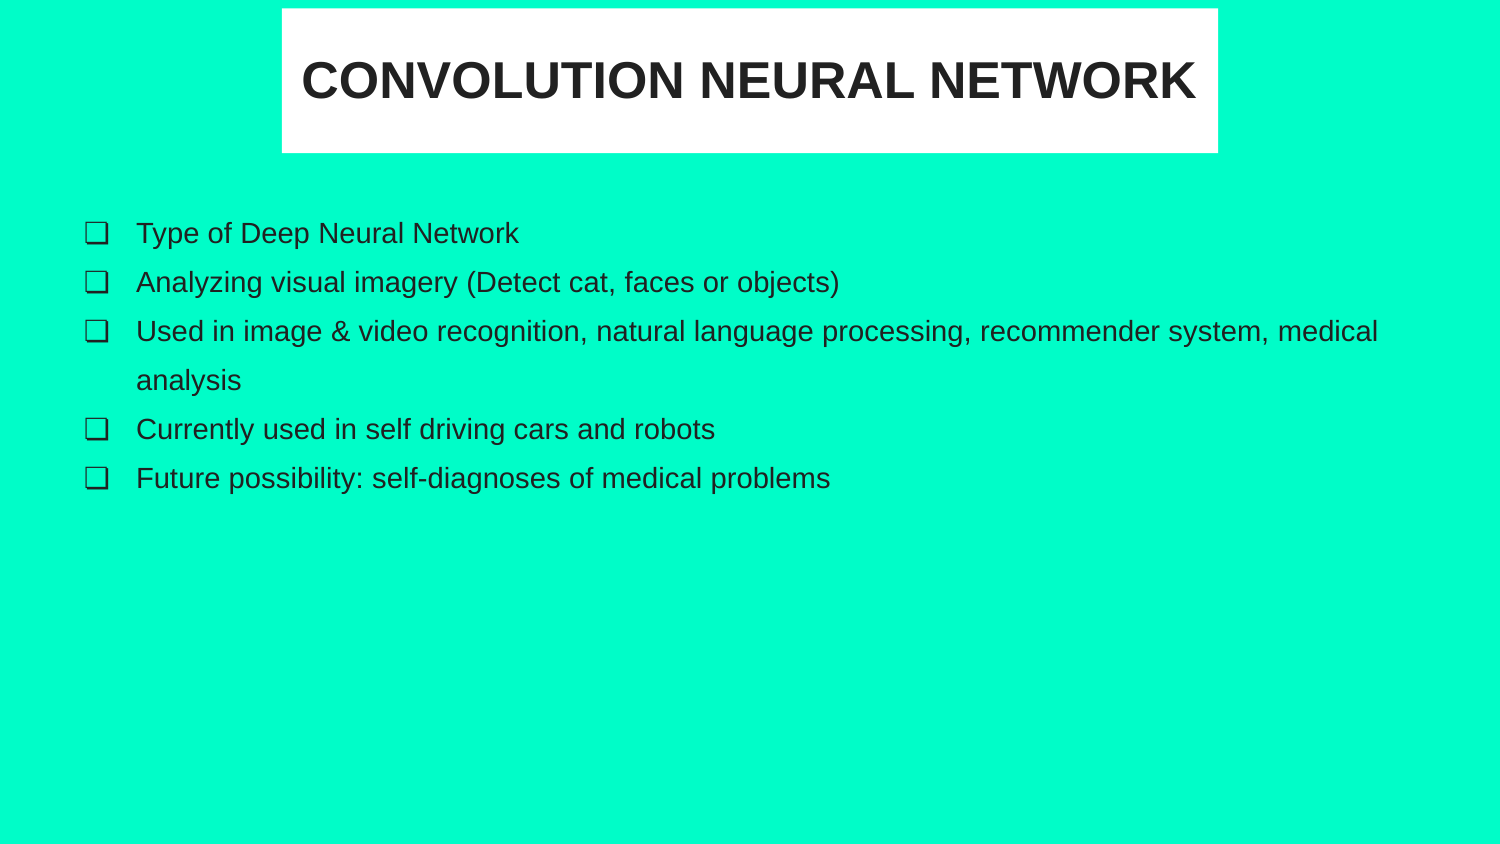

# CONVOLUTION NEURAL NETWORK
Type of Deep Neural Network
Analyzing visual imagery (Detect cat, faces or objects)
Used in image & video recognition, natural language processing, recommender system, medical analysis
Currently used in self driving cars and robots
Future possibility: self-diagnoses of medical problems